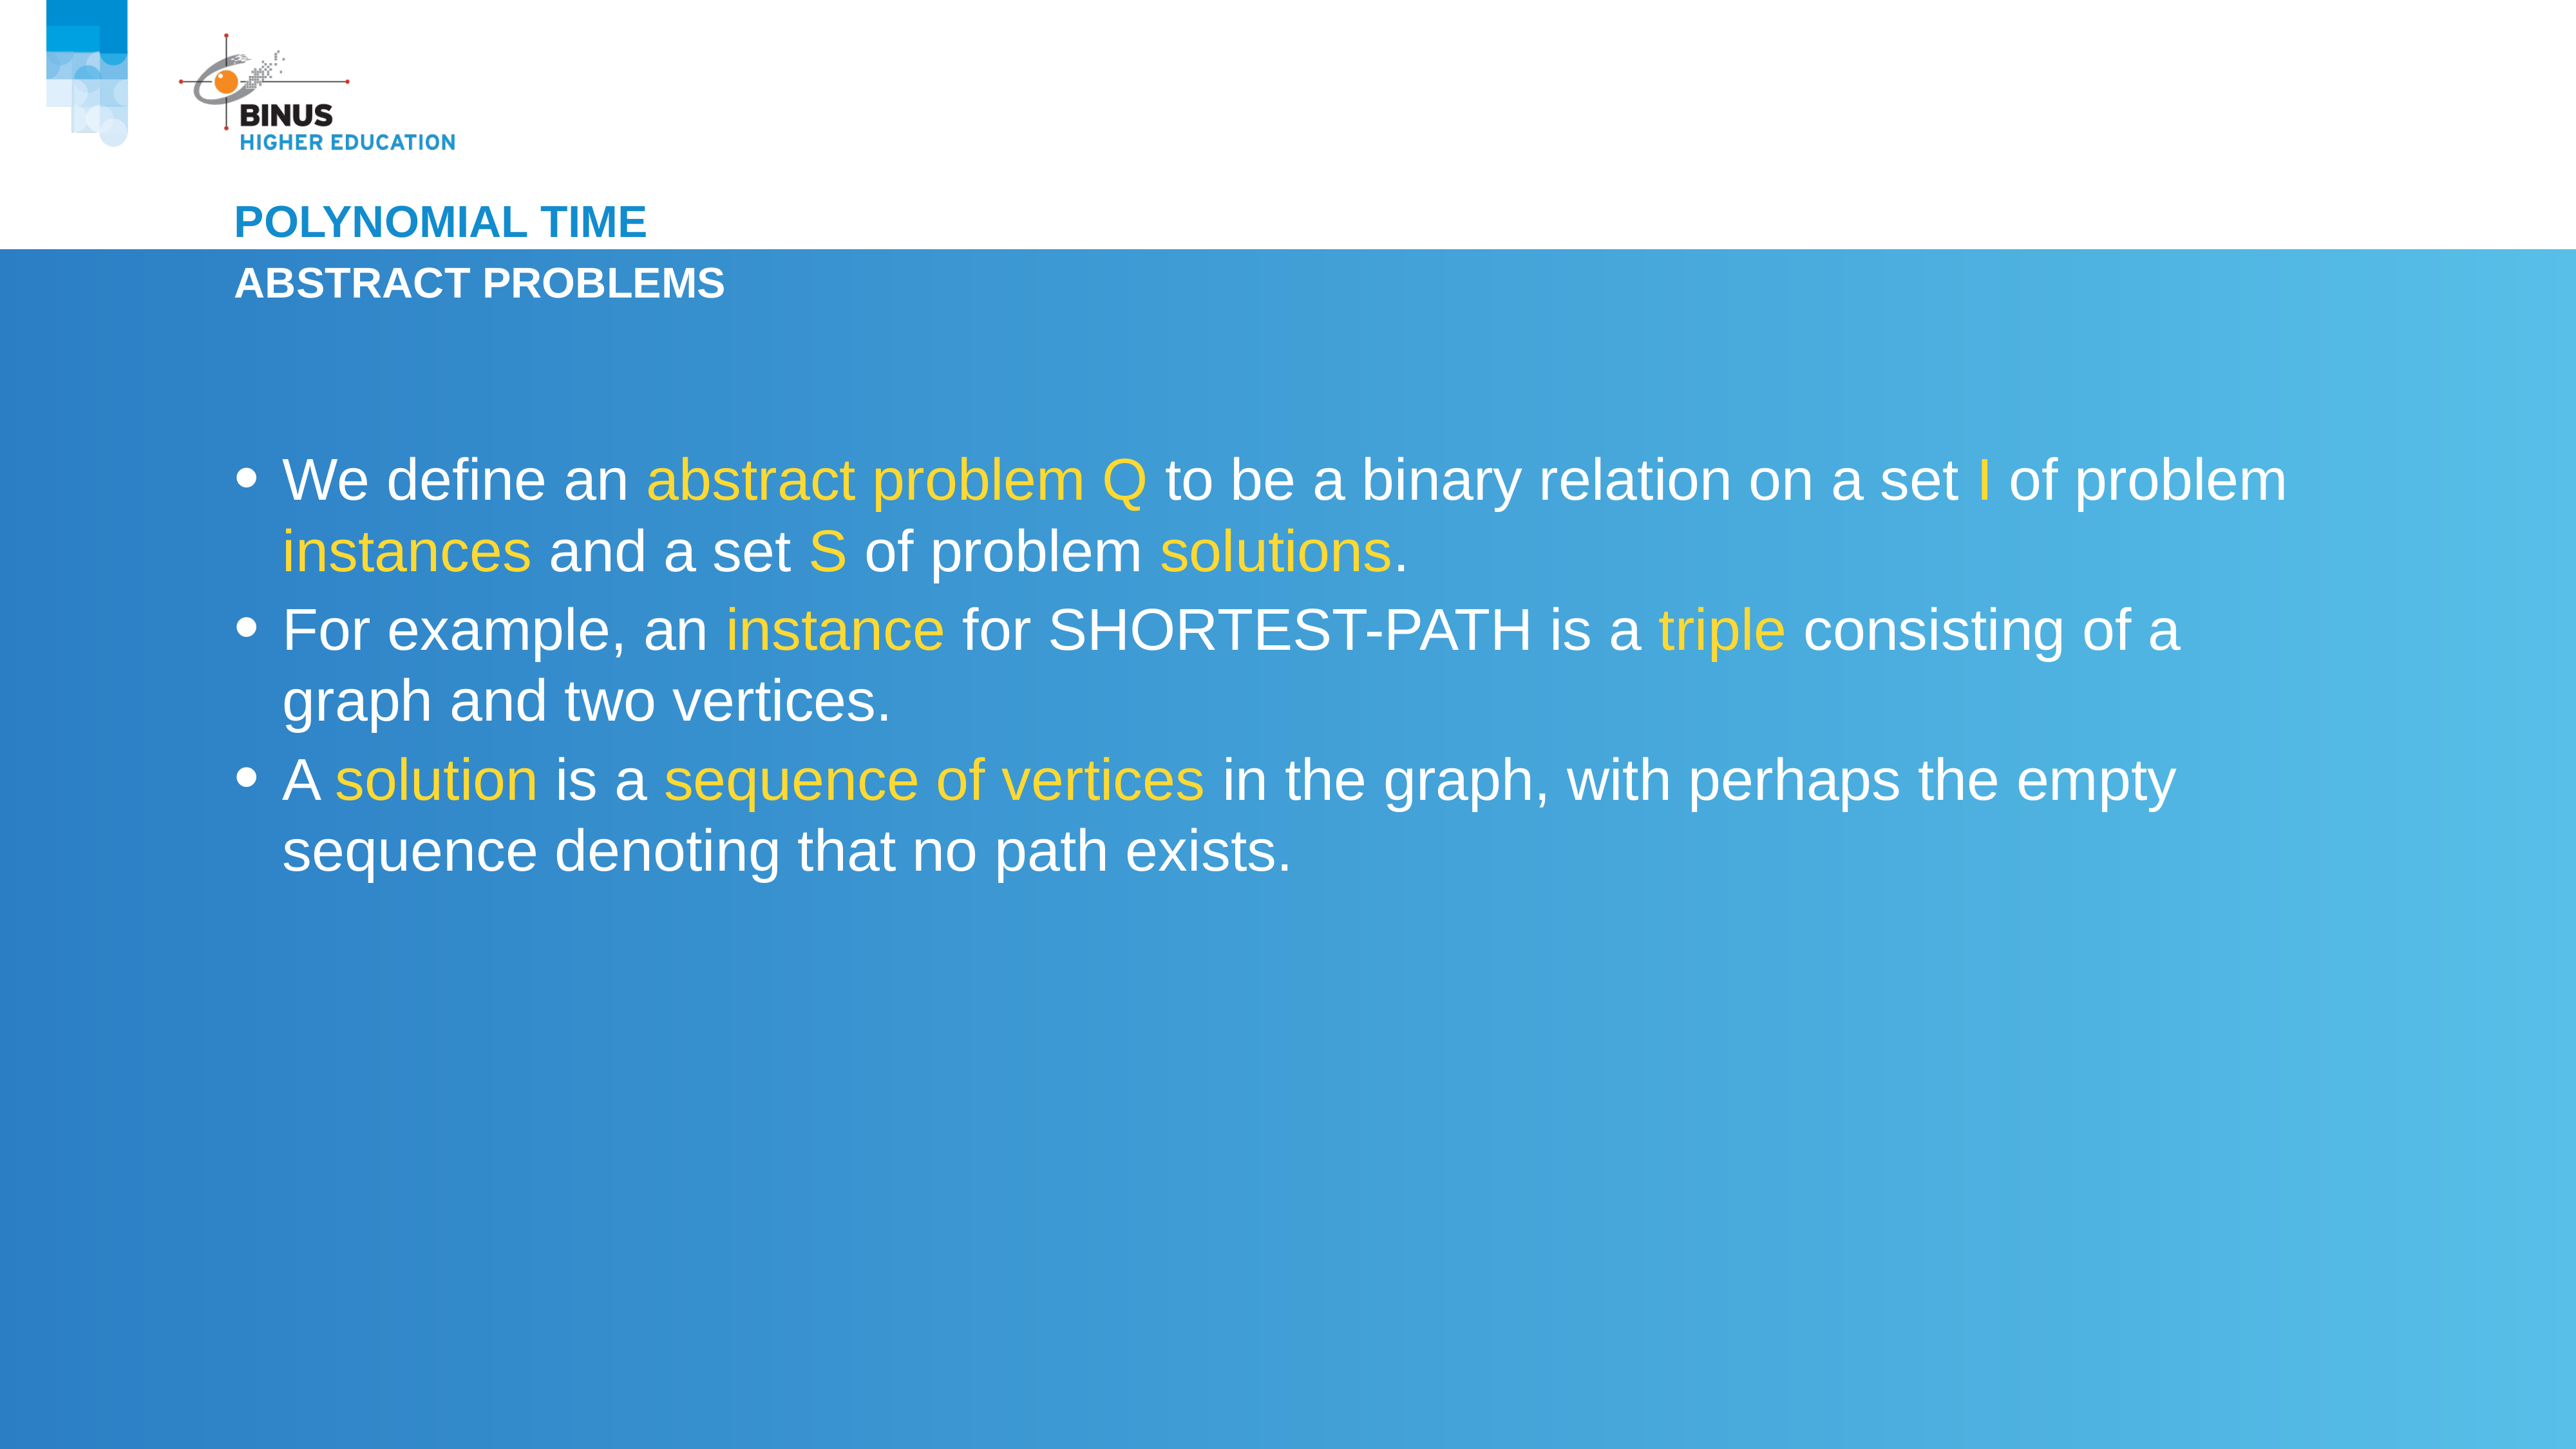

# Polynomial time
Abstract problems
We define an abstract problem Q to be a binary relation on a set I of problem instances and a set S of problem solutions.
For example, an instance for SHORTEST-PATH is a triple consisting of a graph and two vertices.
A solution is a sequence of vertices in the graph, with perhaps the empty sequence denoting that no path exists.